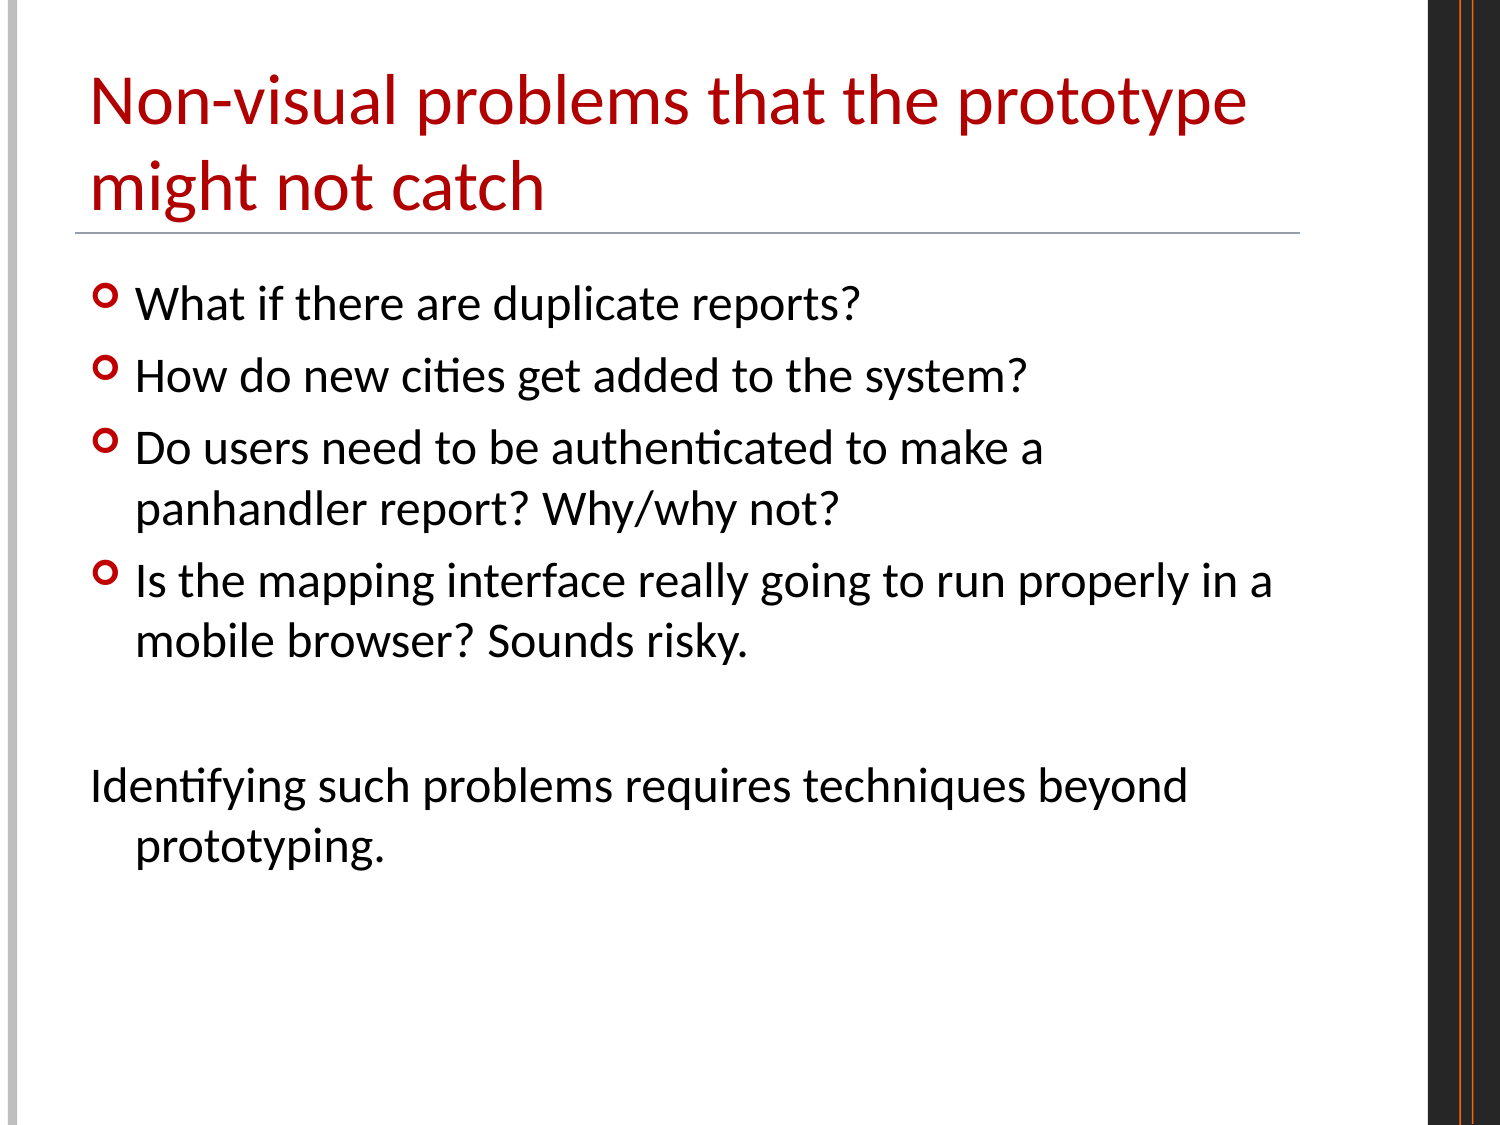

# Non-visual problems that the prototype might not catch
What if there are duplicate reports?
How do new cities get added to the system?
Do users need to be authenticated to make a panhandler report? Why/why not?
Is the mapping interface really going to run properly in a mobile browser? Sounds risky.

Identifying such problems requires techniques beyond prototyping.